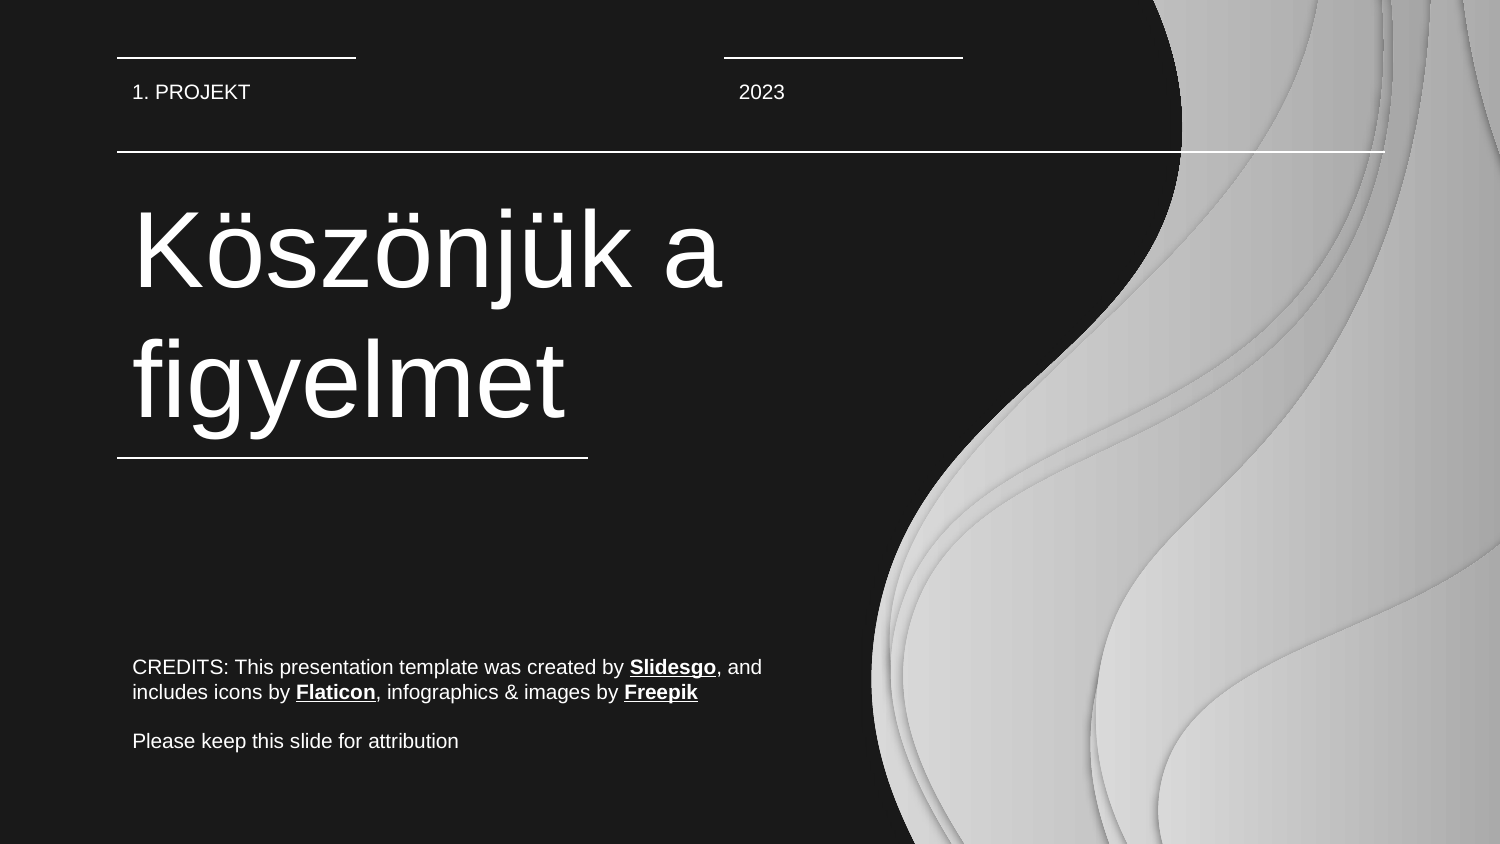

1. PROJEKT
2023
# Köszönjük a figyelmet
Please keep this slide for attribution